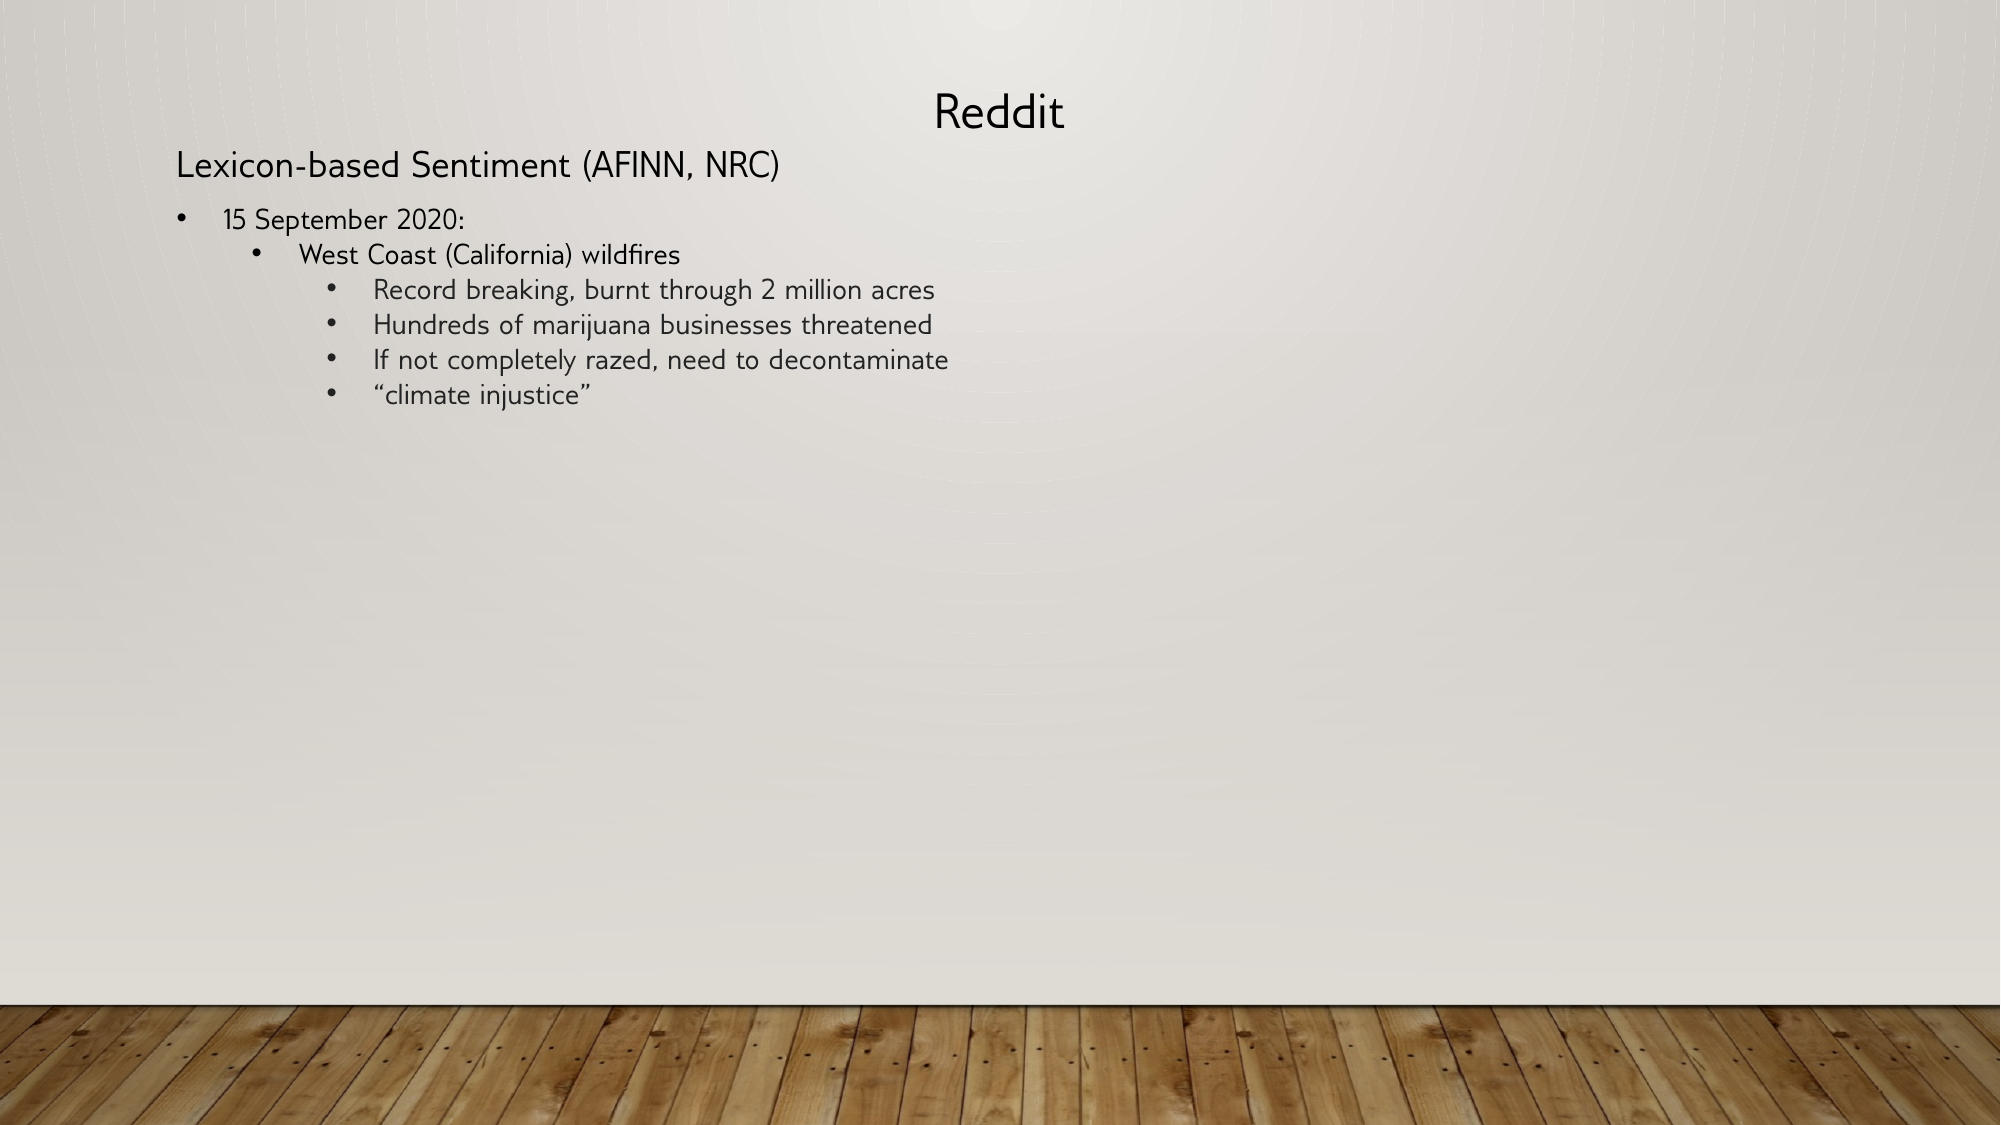

Reddit
Lexicon-based Sentiment (AFINN, NRC)
15 September 2020:
West Coast (California) wildfires
Record breaking, burnt through 2 million acres
Hundreds of marijuana businesses threatened
If not completely razed, need to decontaminate
“climate injustice”